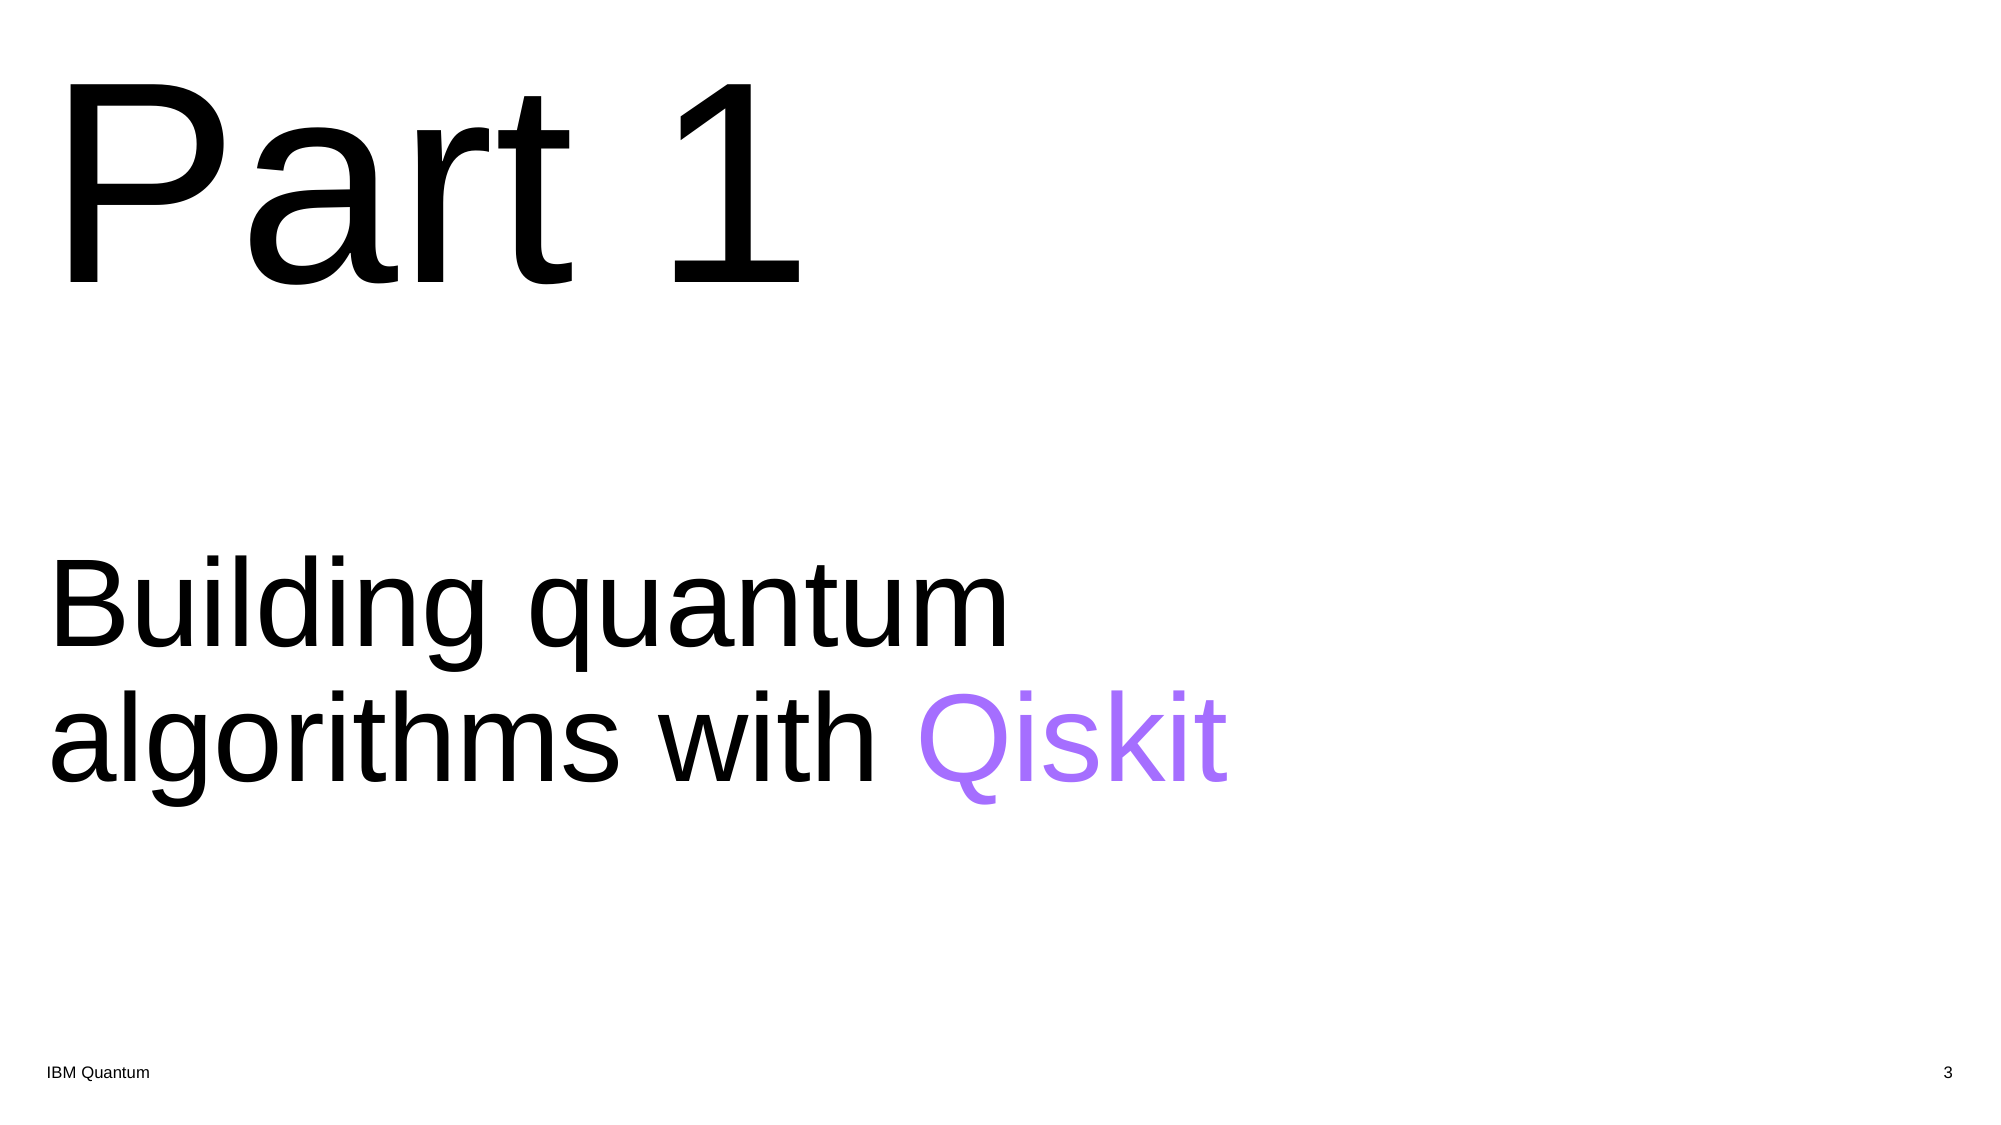

# Part 1 Building quantum algorithms with Qiskit
IBM Quantum
3